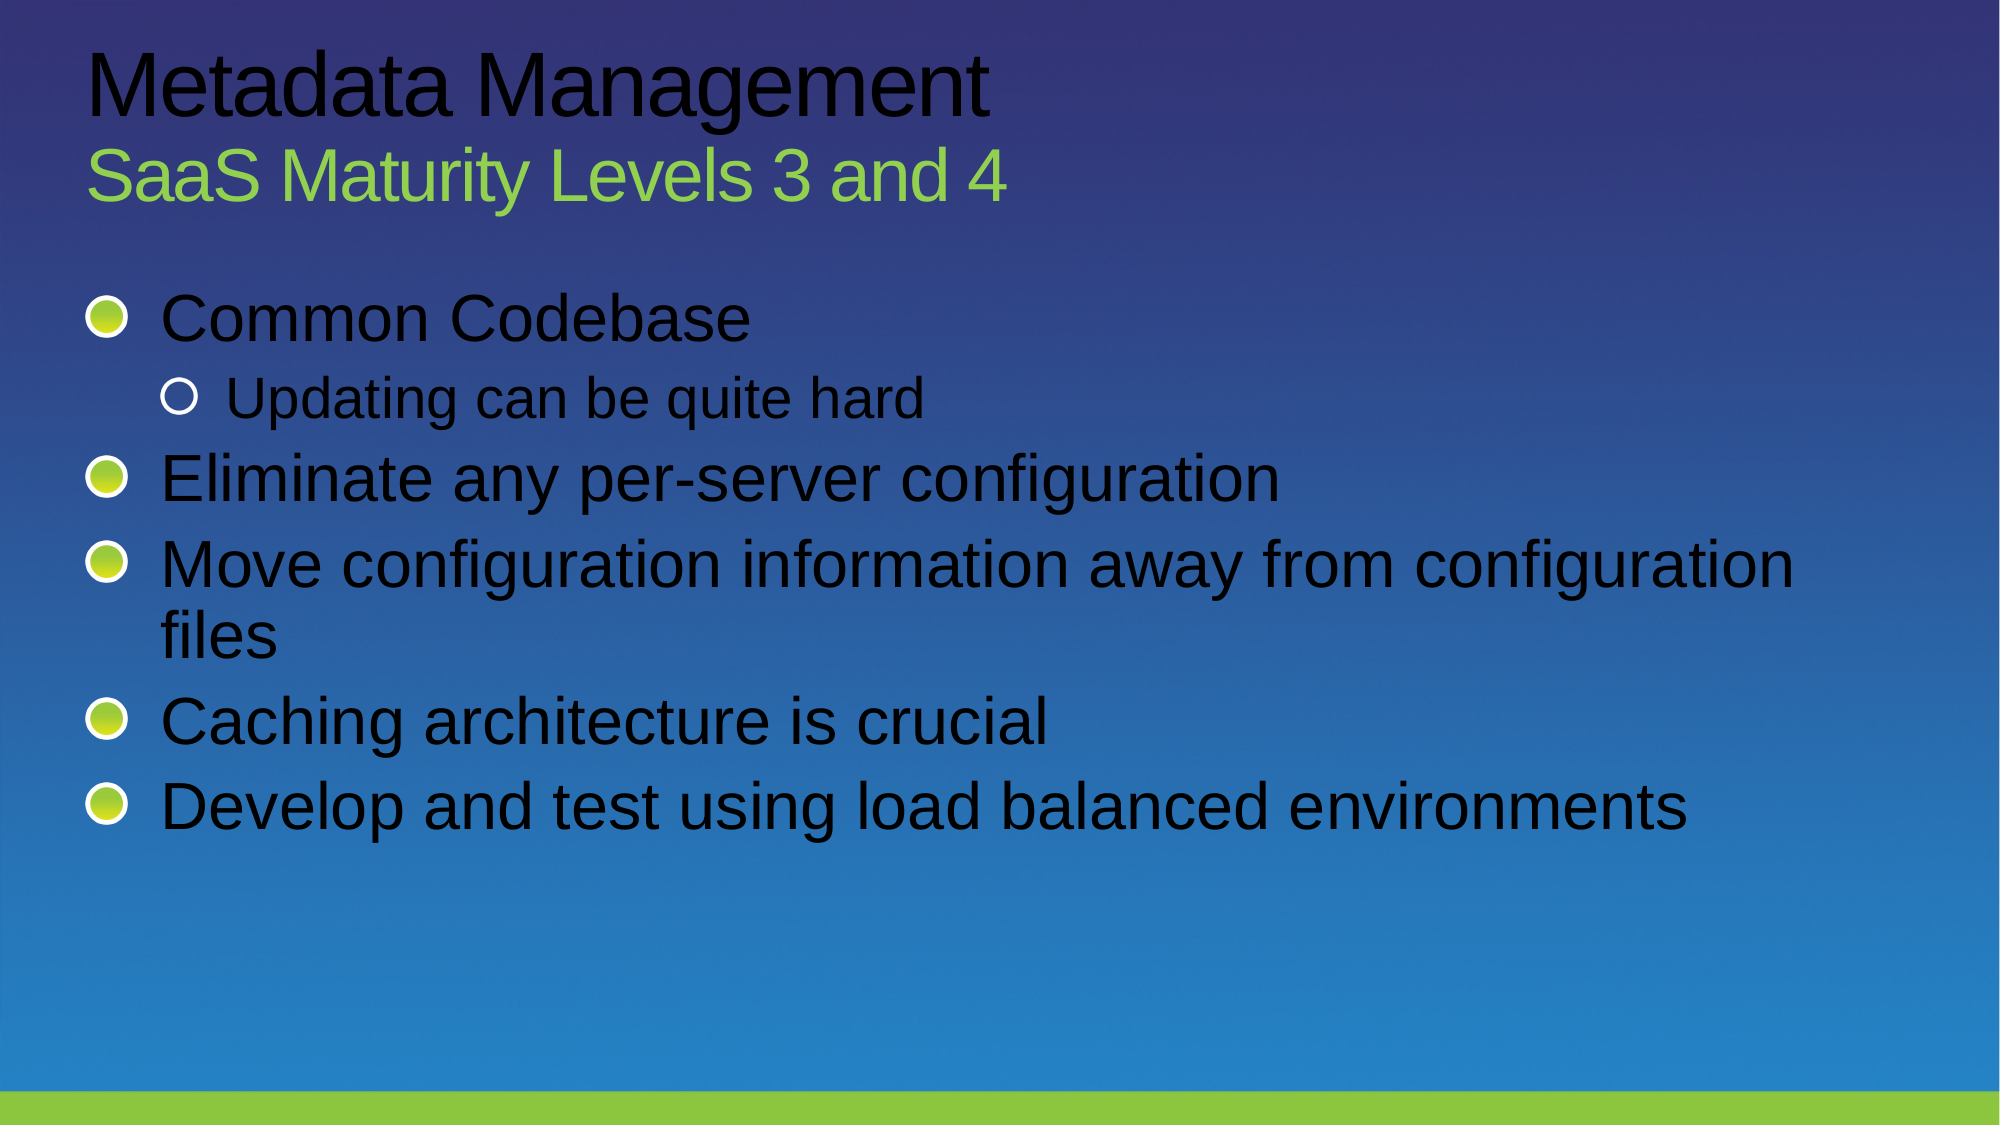

# Metadata Management SaaS Maturity Levels 3 and 4
Common Codebase
Updating can be quite hard
Eliminate any per-server configuration
Move configuration information away from configuration files
Caching architecture is crucial
Develop and test using load balanced environments